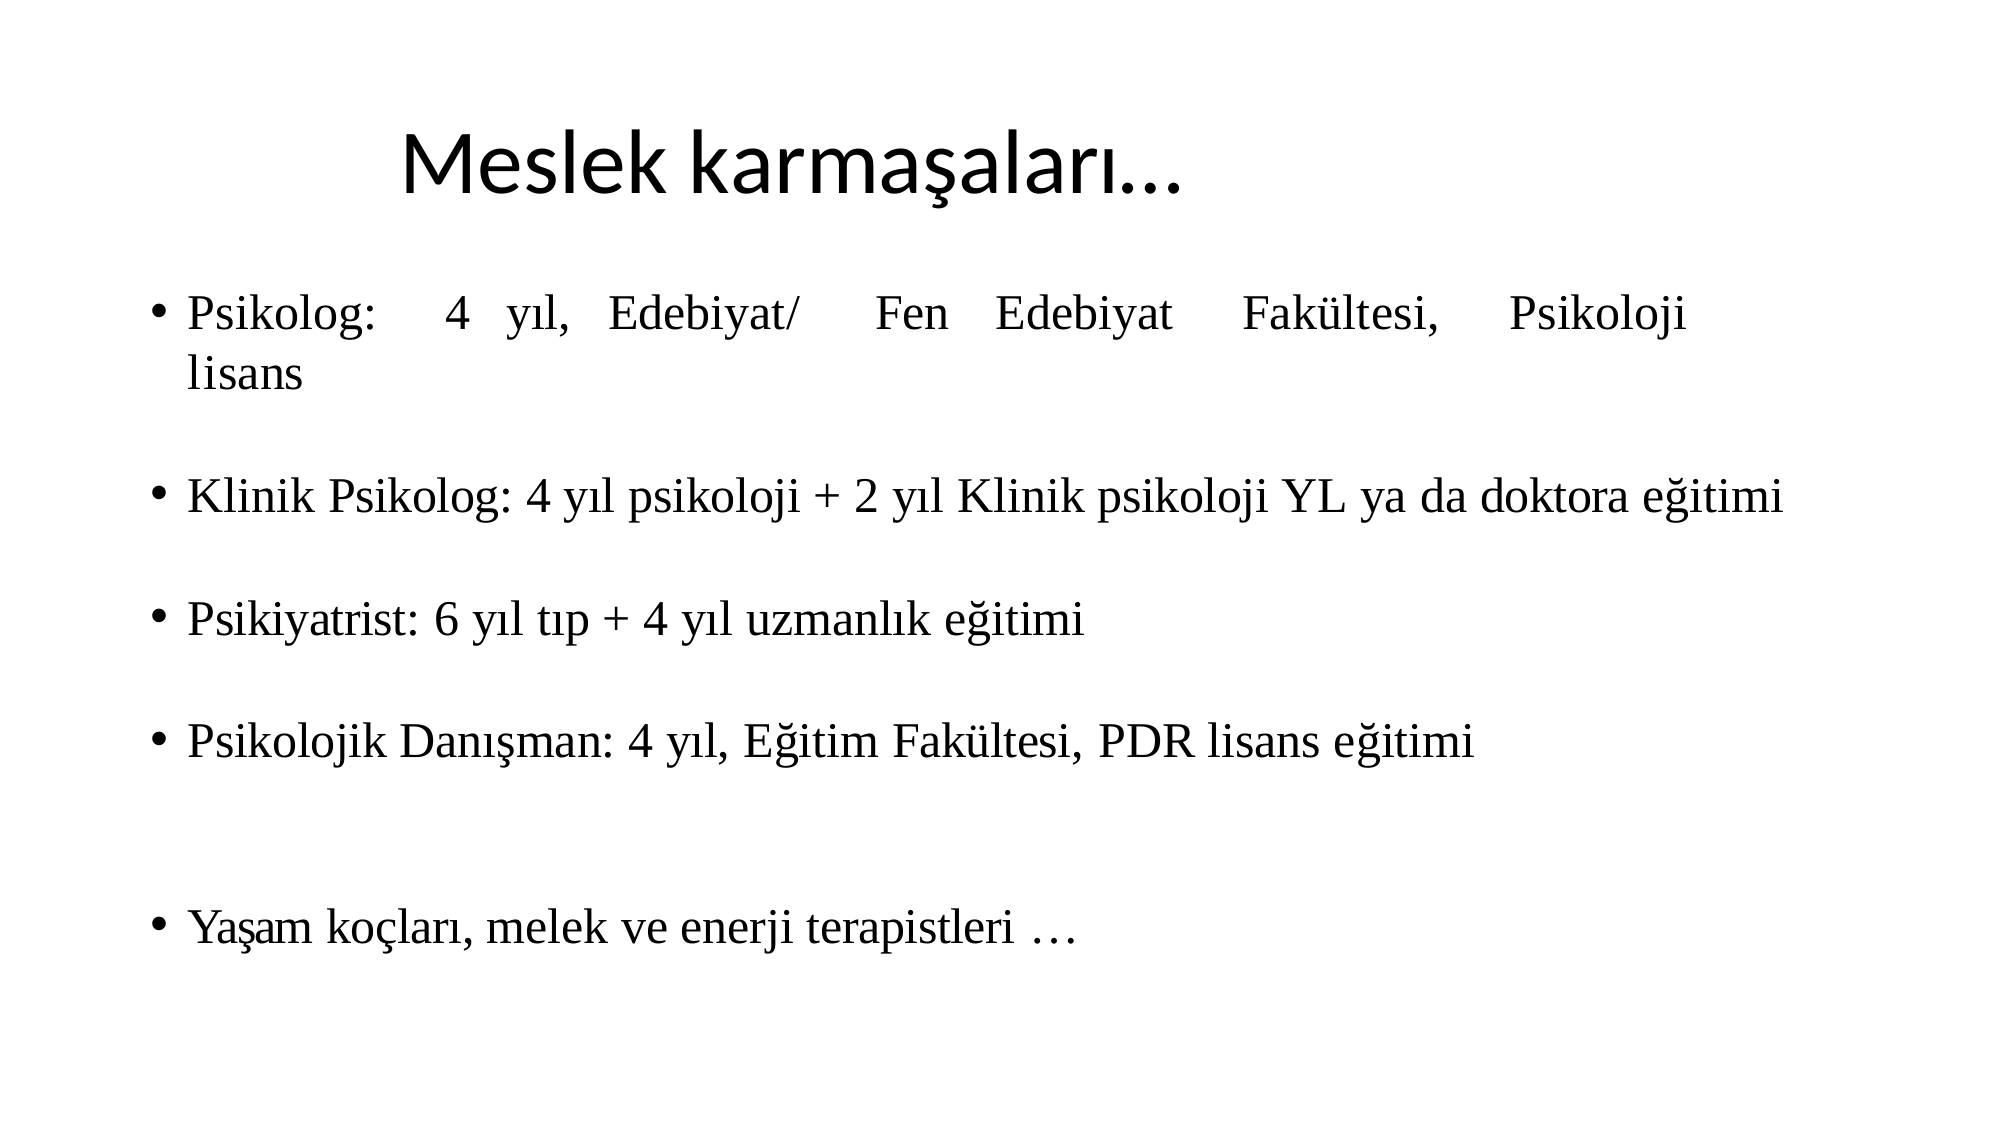

# Meslek karmaşaları…
Psikolog:	4	yıl,	Edebiyat/	Fen	Edebiyat	Fakültesi,	Psikoloji	lisans

Klinik Psikolog: 4 yıl psikoloji + 2 yıl Klinik psikoloji YL ya da doktora eğitimi

Psikiyatrist: 6 yıl tıp + 4 yıl uzmanlık eğitimi

Psikolojik Danışman: 4 yıl, Eğitim Fakültesi, PDR lisans eğitimi

Yaşam koçları, melek ve enerji terapistleri …